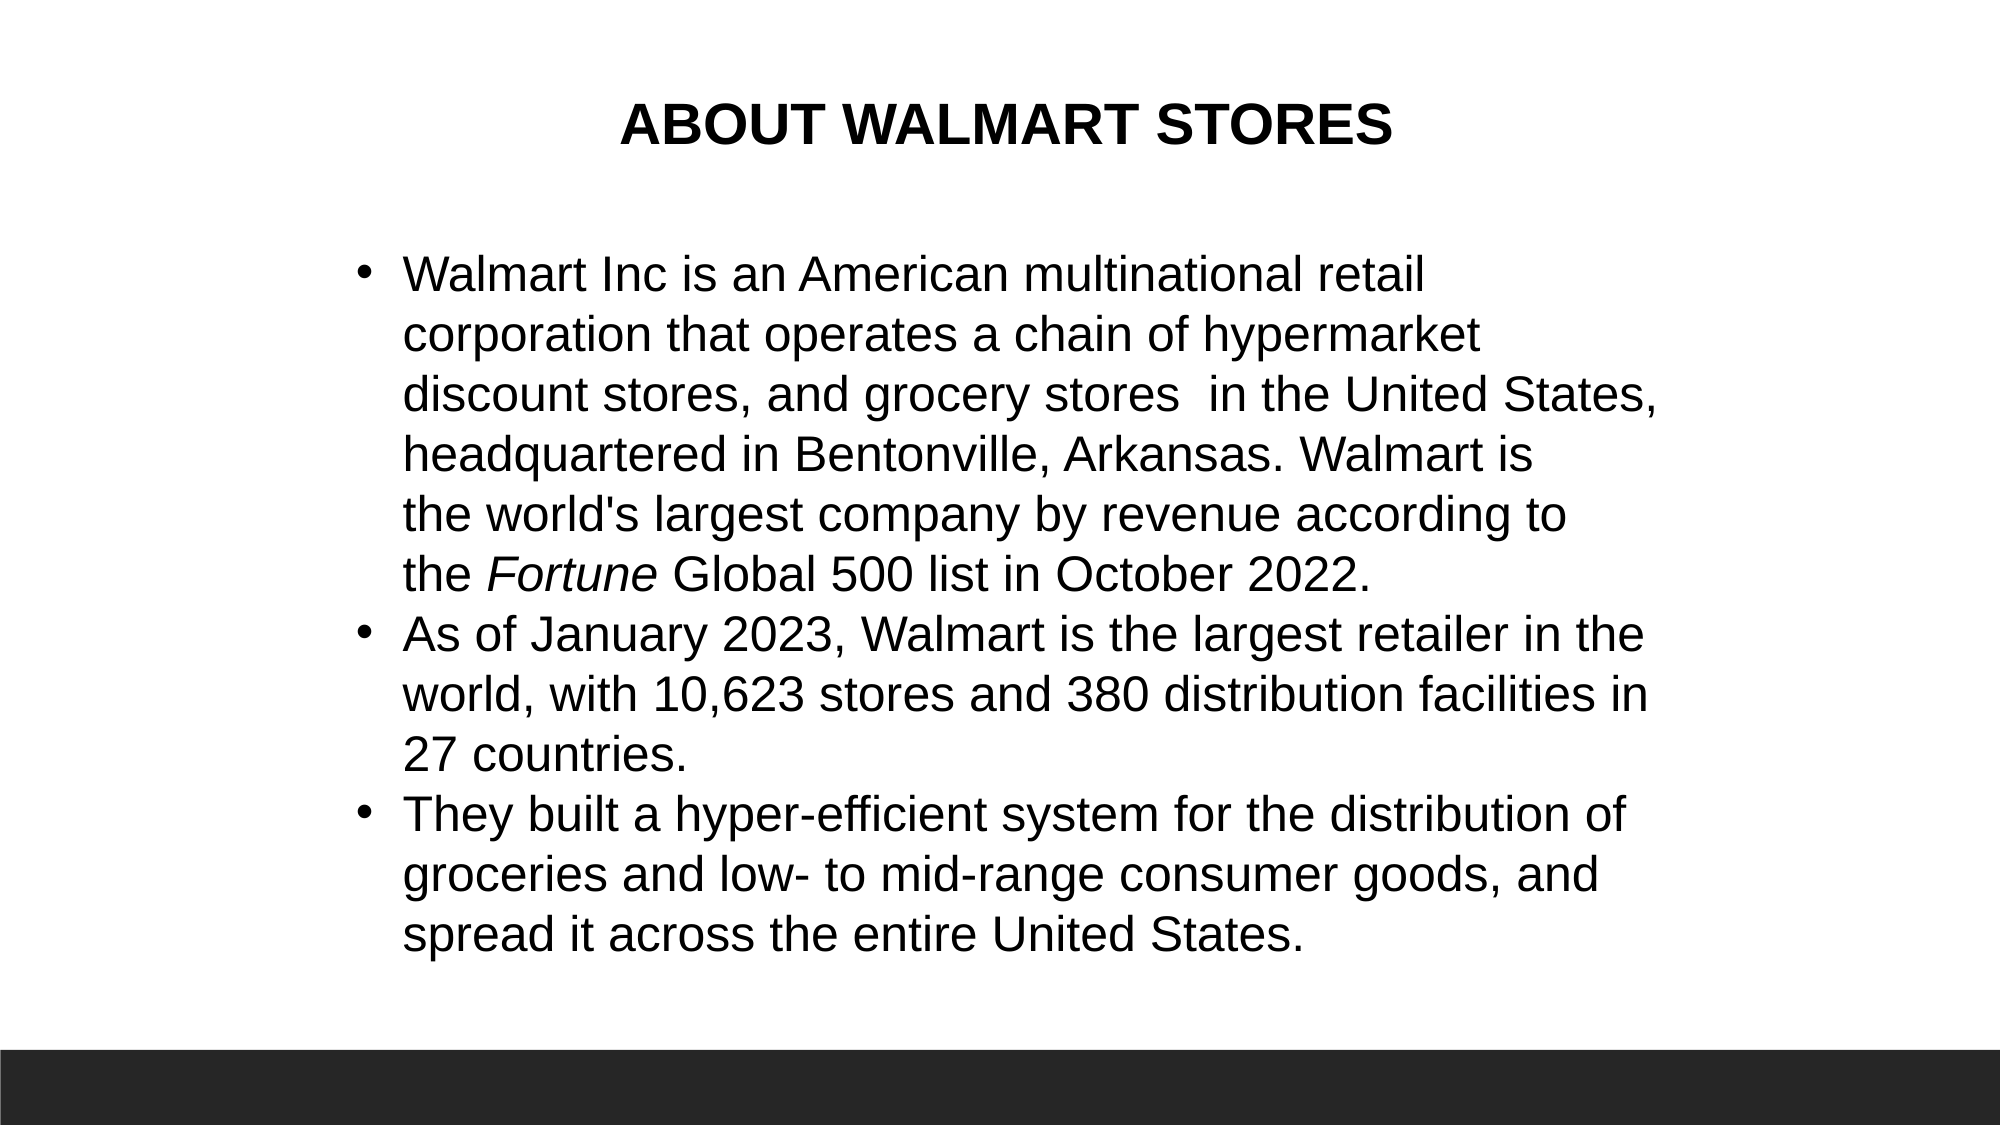

ABOUT WALMART STORES
Walmart Inc is an American multinational retail corporation that operates a chain of hypermarket discount stores, and grocery stores  in the United States, headquartered in Bentonville, Arkansas. Walmart is the world's largest company by revenue according to the Fortune Global 500 list in October 2022.
As of January 2023, Walmart is the largest retailer in the world, with 10,623 stores and 380 distribution facilities in 27 countries.
They built a hyper-efficient system for the distribution of groceries and low- to mid-range consumer goods, and spread it across the entire United States.